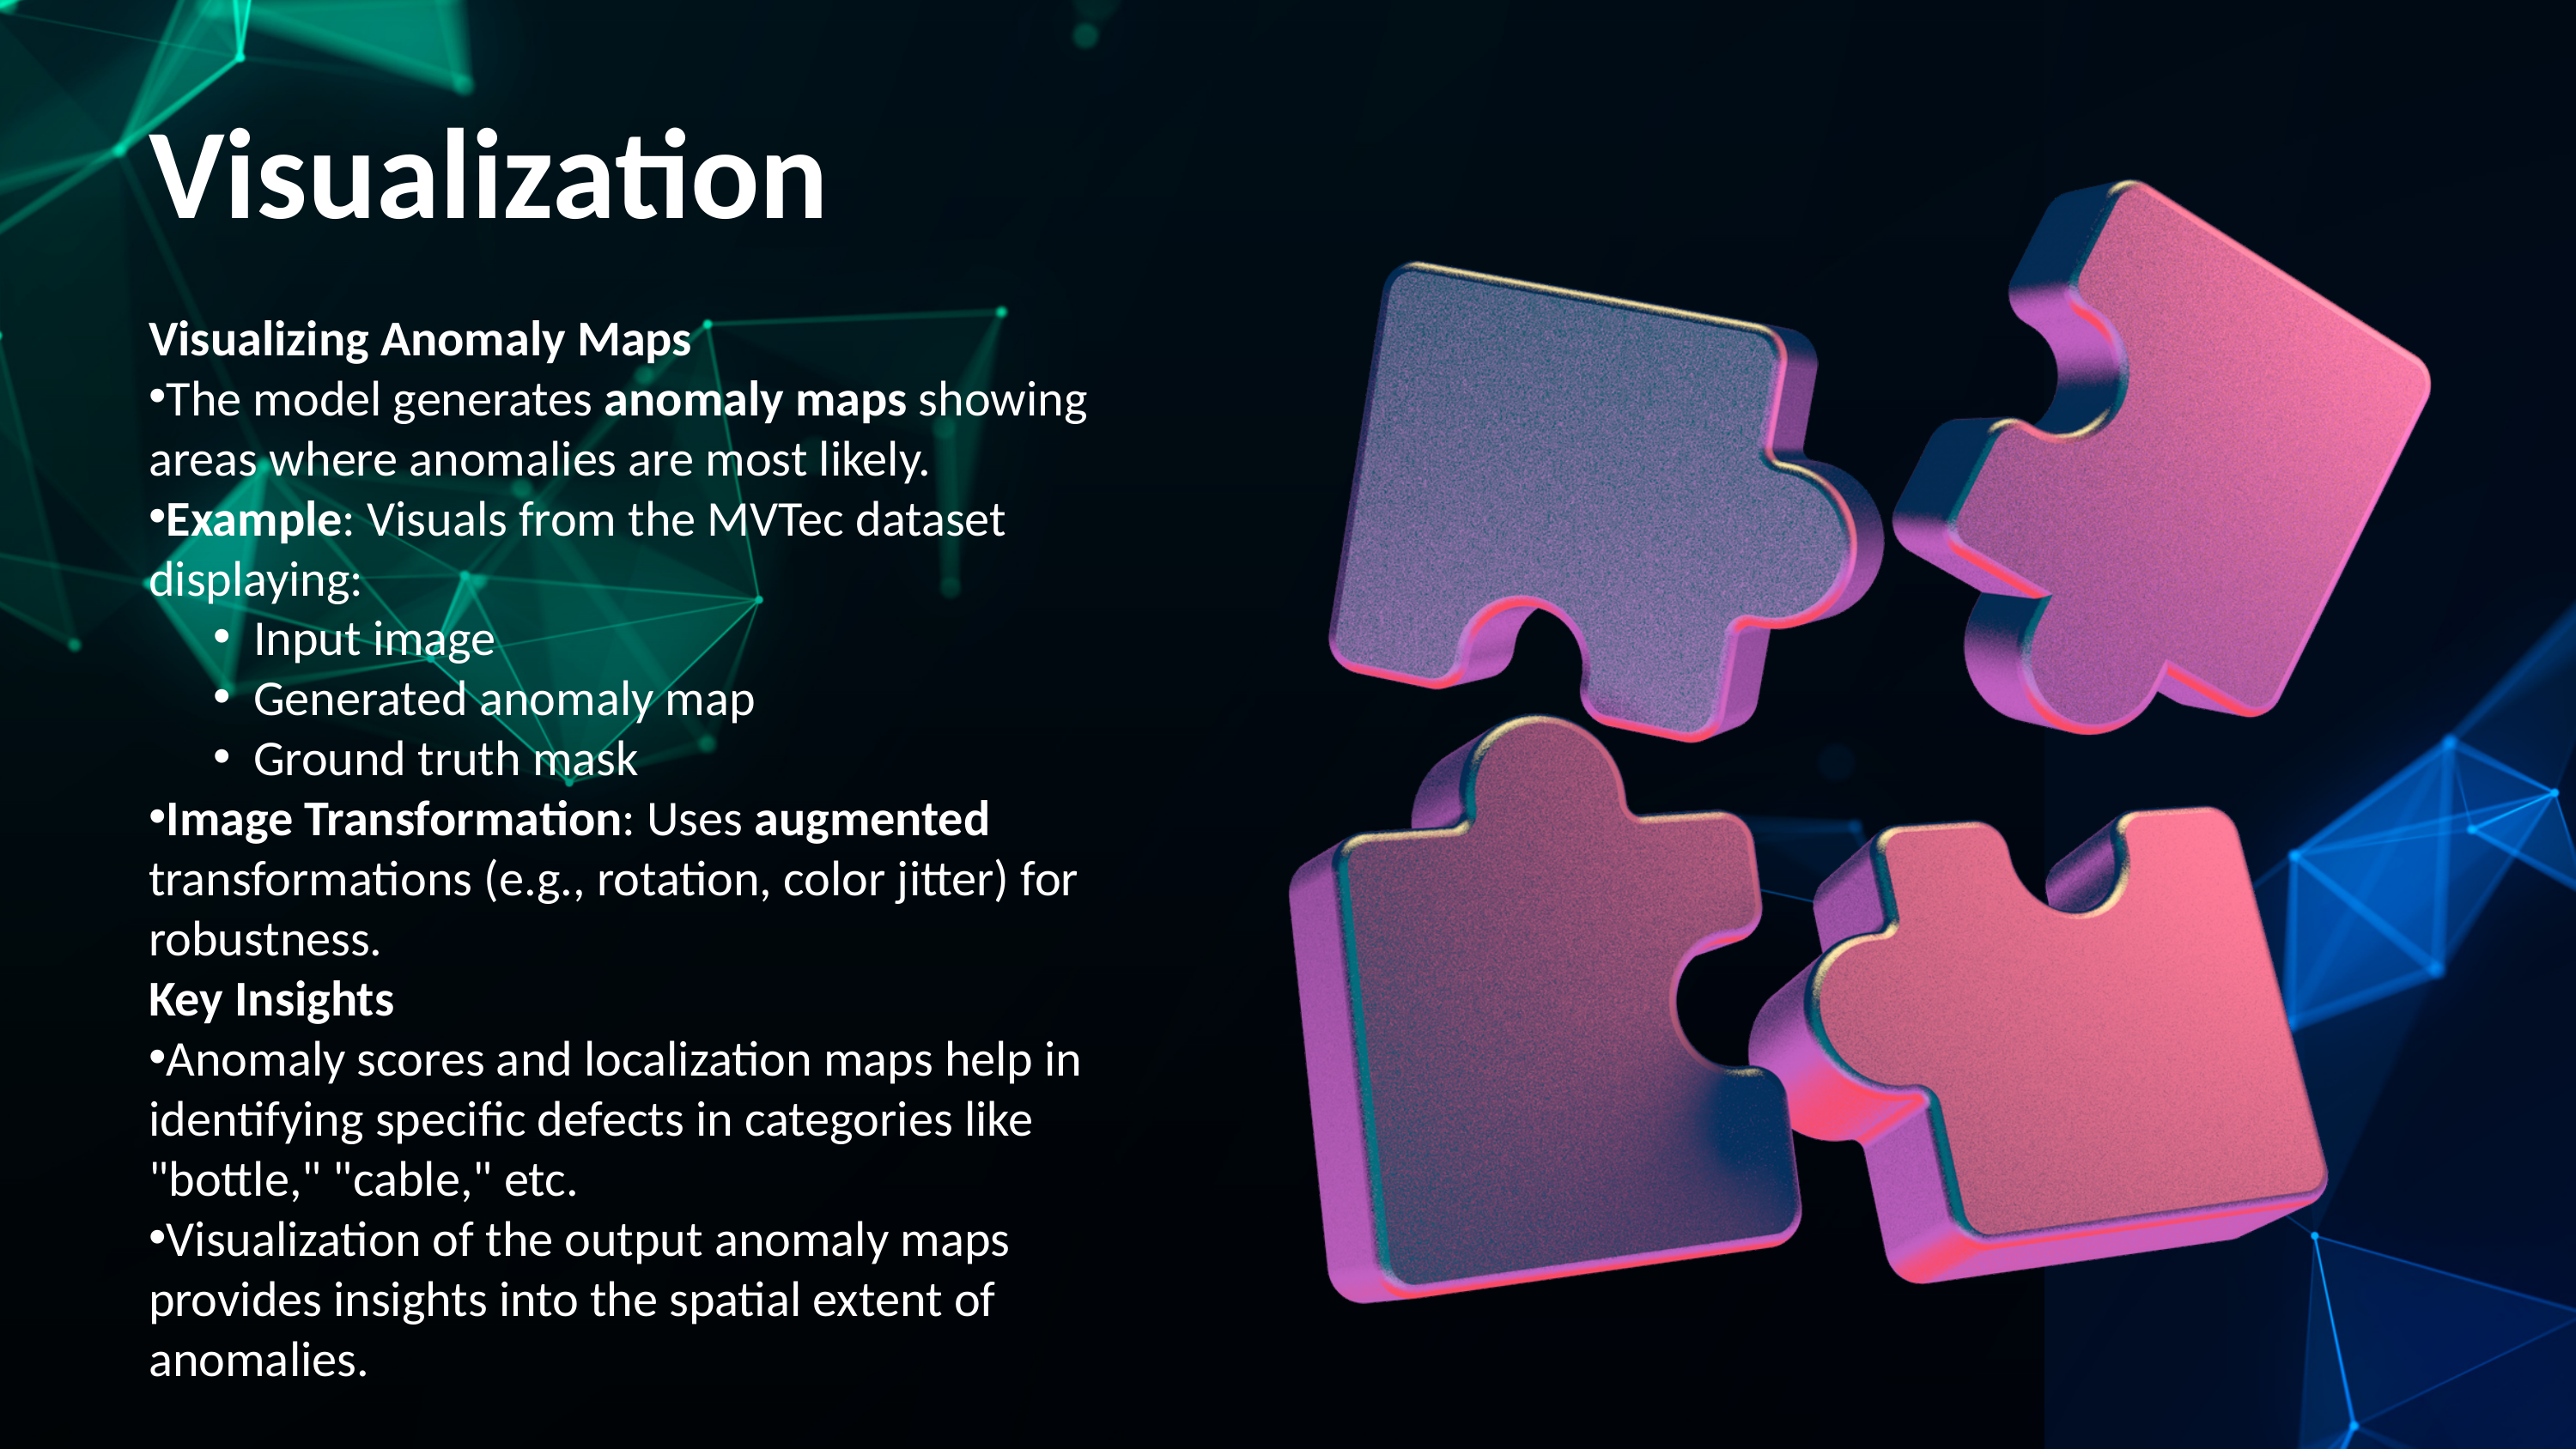

Visualization

Visualizing Anomaly Maps
The model generates anomaly maps showing areas where anomalies are most likely.
Example: Visuals from the MVTec dataset displaying:
Input image
Generated anomaly map
Ground truth mask
Image Transformation: Uses augmented transformations (e.g., rotation, color jitter) for robustness.
Key Insights
Anomaly scores and localization maps help in identifying specific defects in categories like "bottle," "cable," etc.
Visualization of the output anomaly maps provides insights into the spatial extent of anomalies.